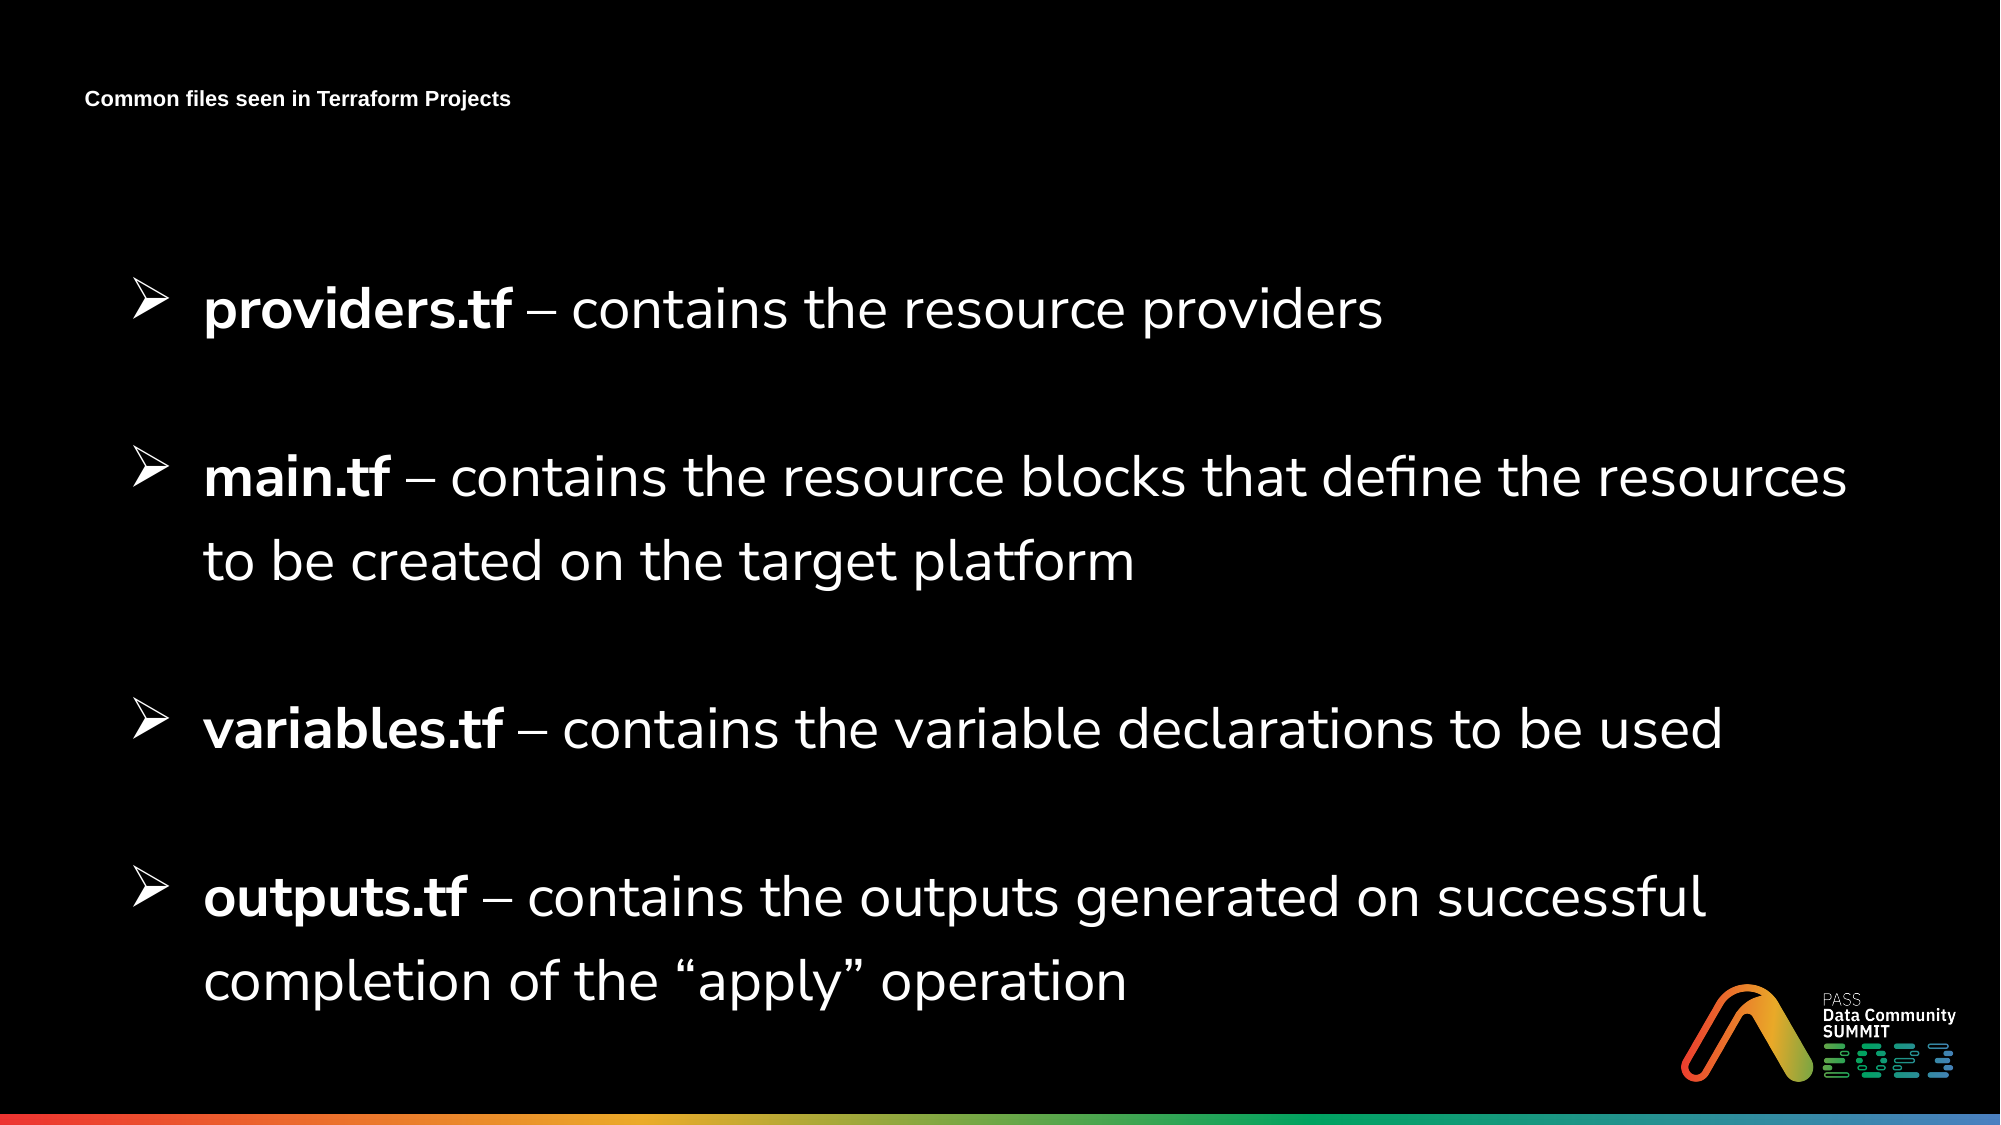

# Common files seen in Terraform Projects
providers.tf – contains the resource providers

main.tf – contains the resource blocks that define the resources to be created on the target platform

variables.tf – contains the variable declarations to be used

outputs.tf – contains the outputs generated on successful completion of the “apply” operation